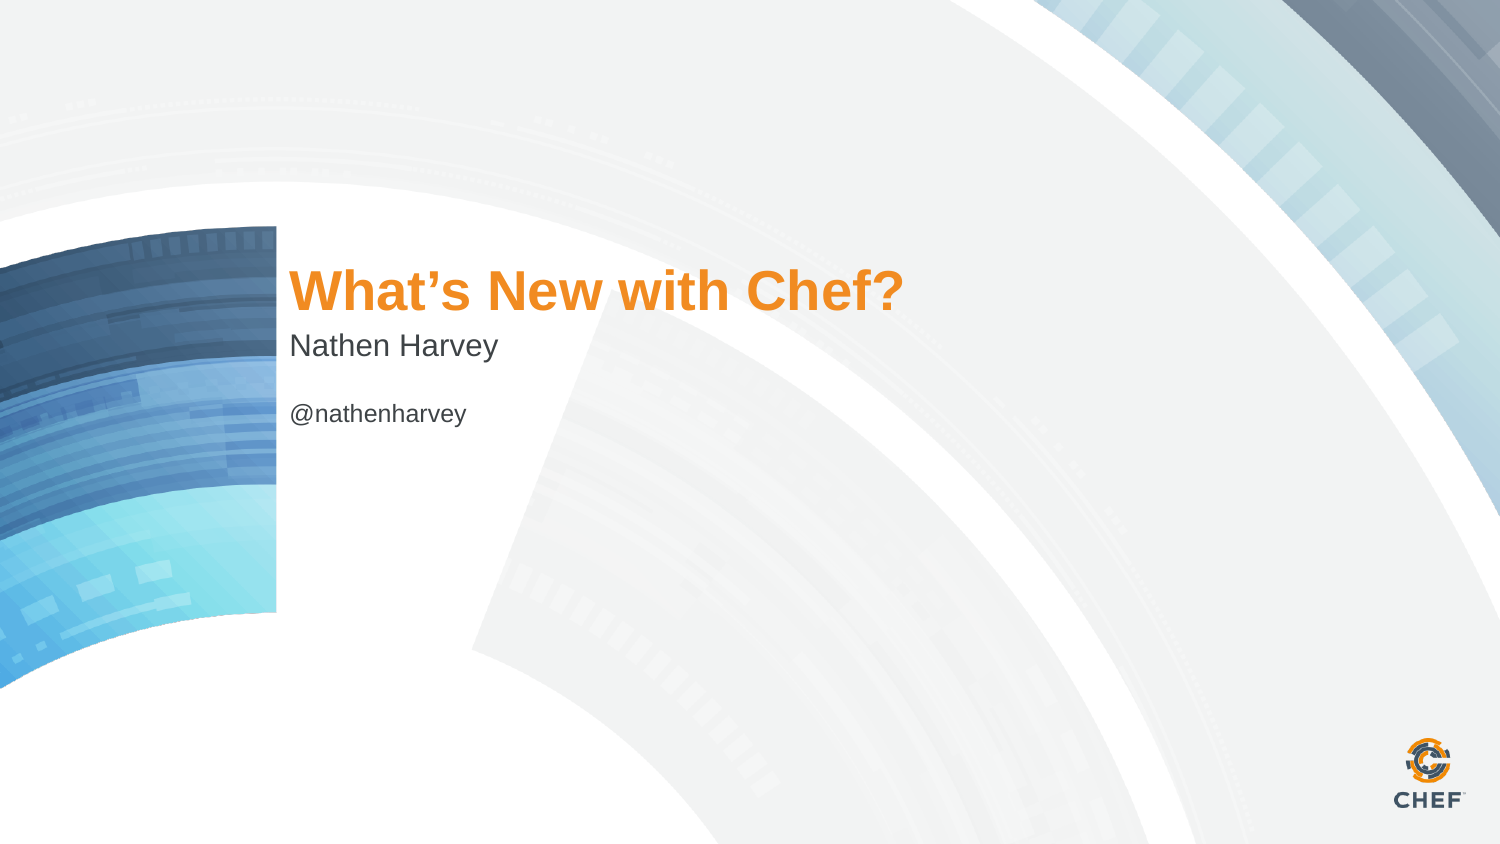

# What’s New with Chef?
Nathen Harvey
@nathenharvey